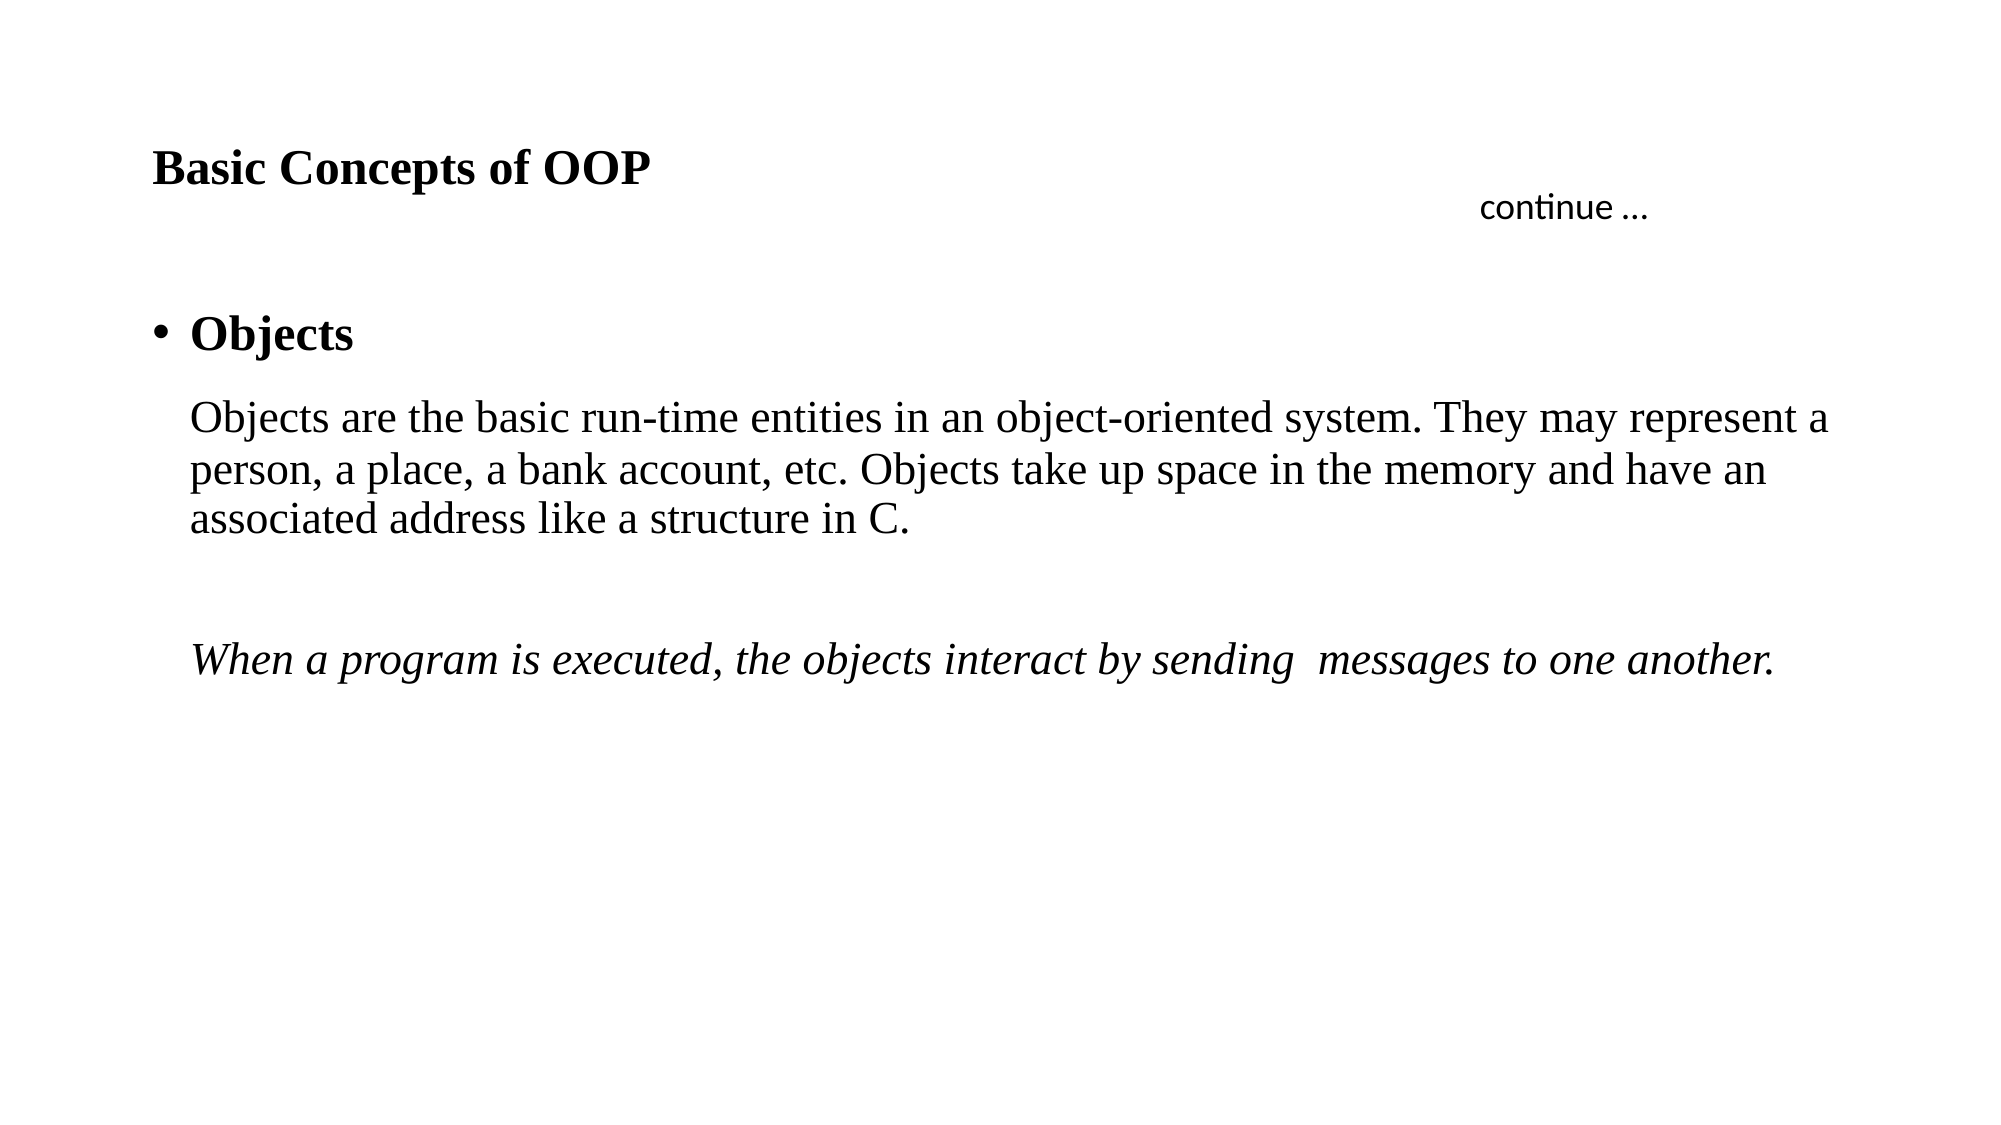

# Basic Concepts of OOP
continue …
Objects
	Objects are the basic run-time entities in an object-oriented system. They may represent a person, a place, a bank account, etc. Objects take up space in the memory and have an associated address like a structure in C.

	When a program is executed, the objects interact by sending  messages to one another.